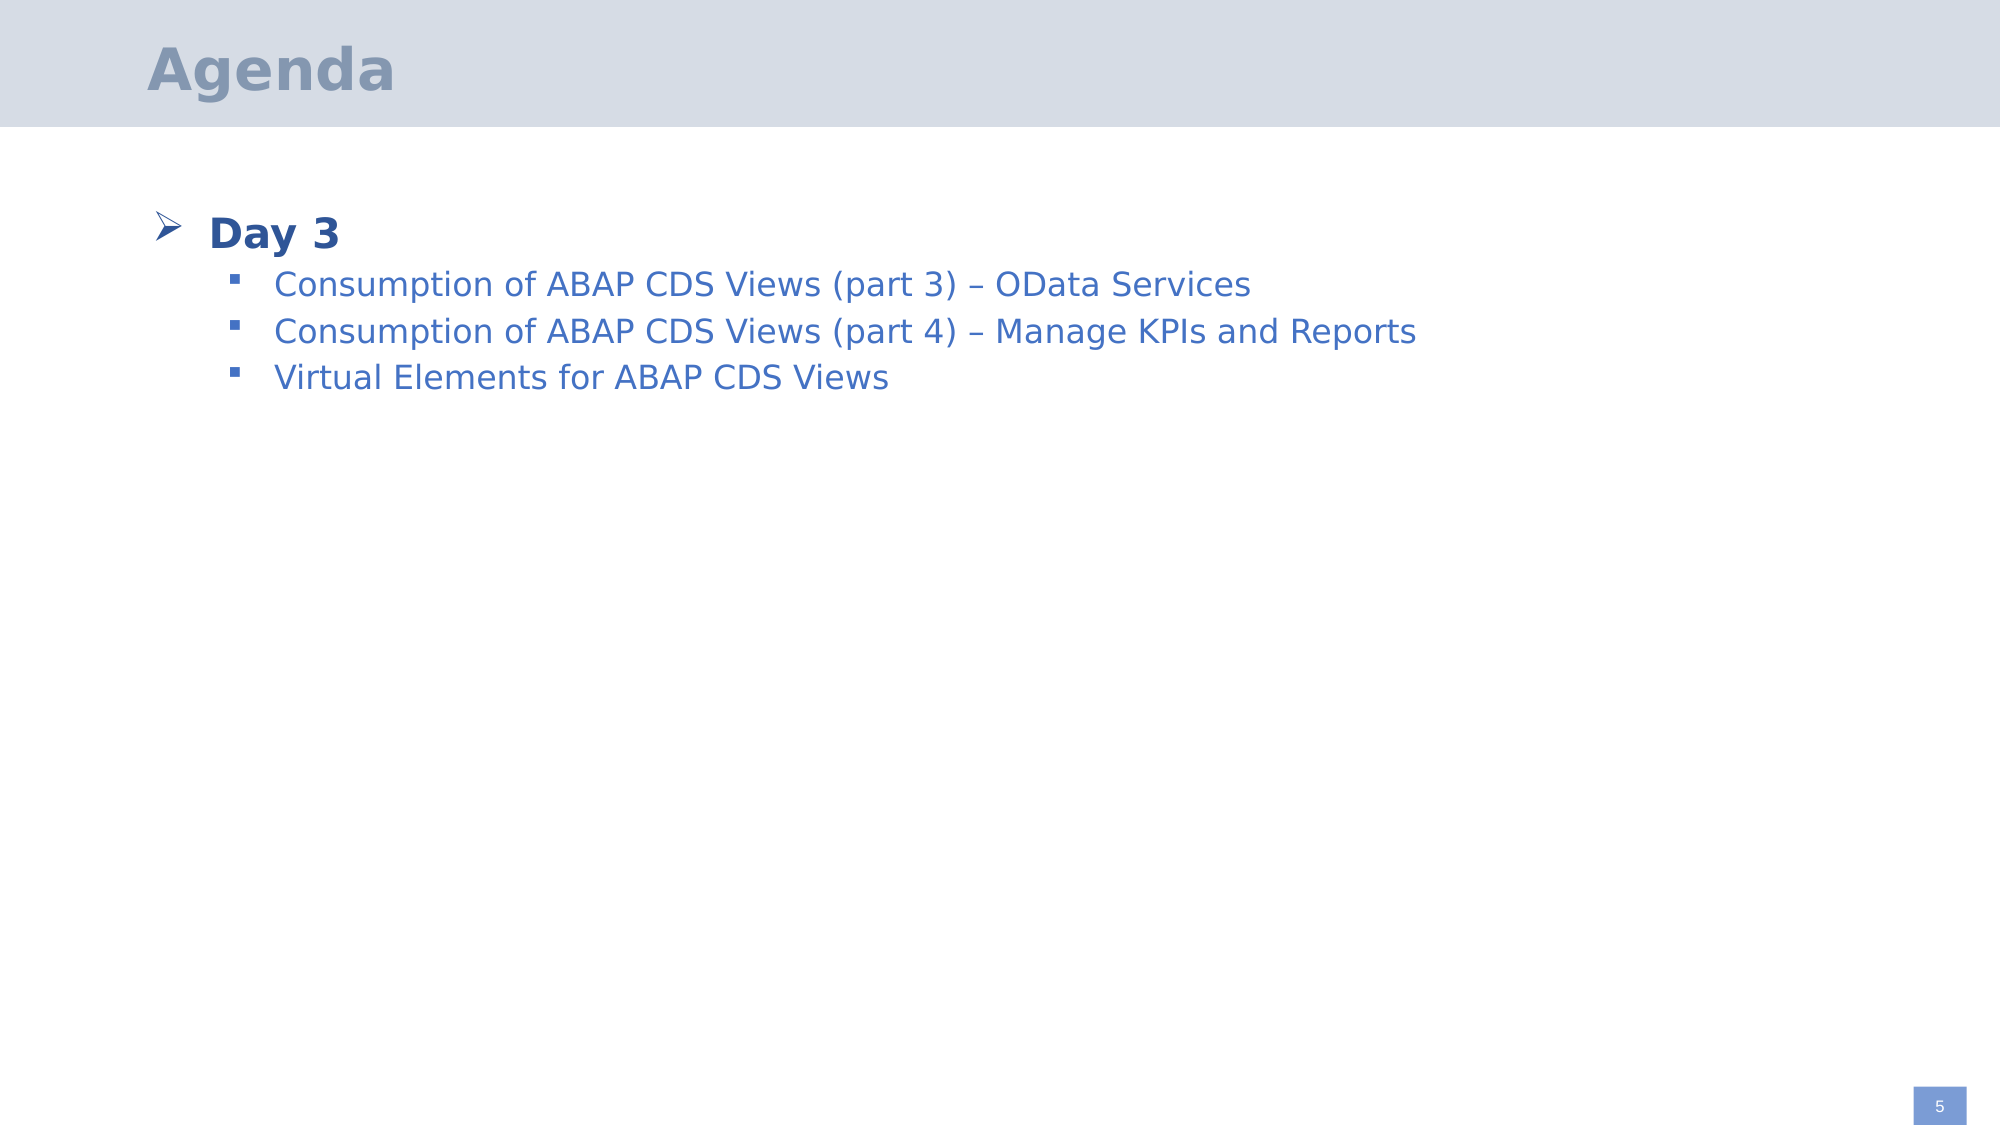

# Agenda

Day 3
Consumption of ABAP CDS Views (part 3) – OData Services
Consumption of ABAP CDS Views (part 4) – Manage KPIs and Reports
Virtual Elements for ABAP CDS Views